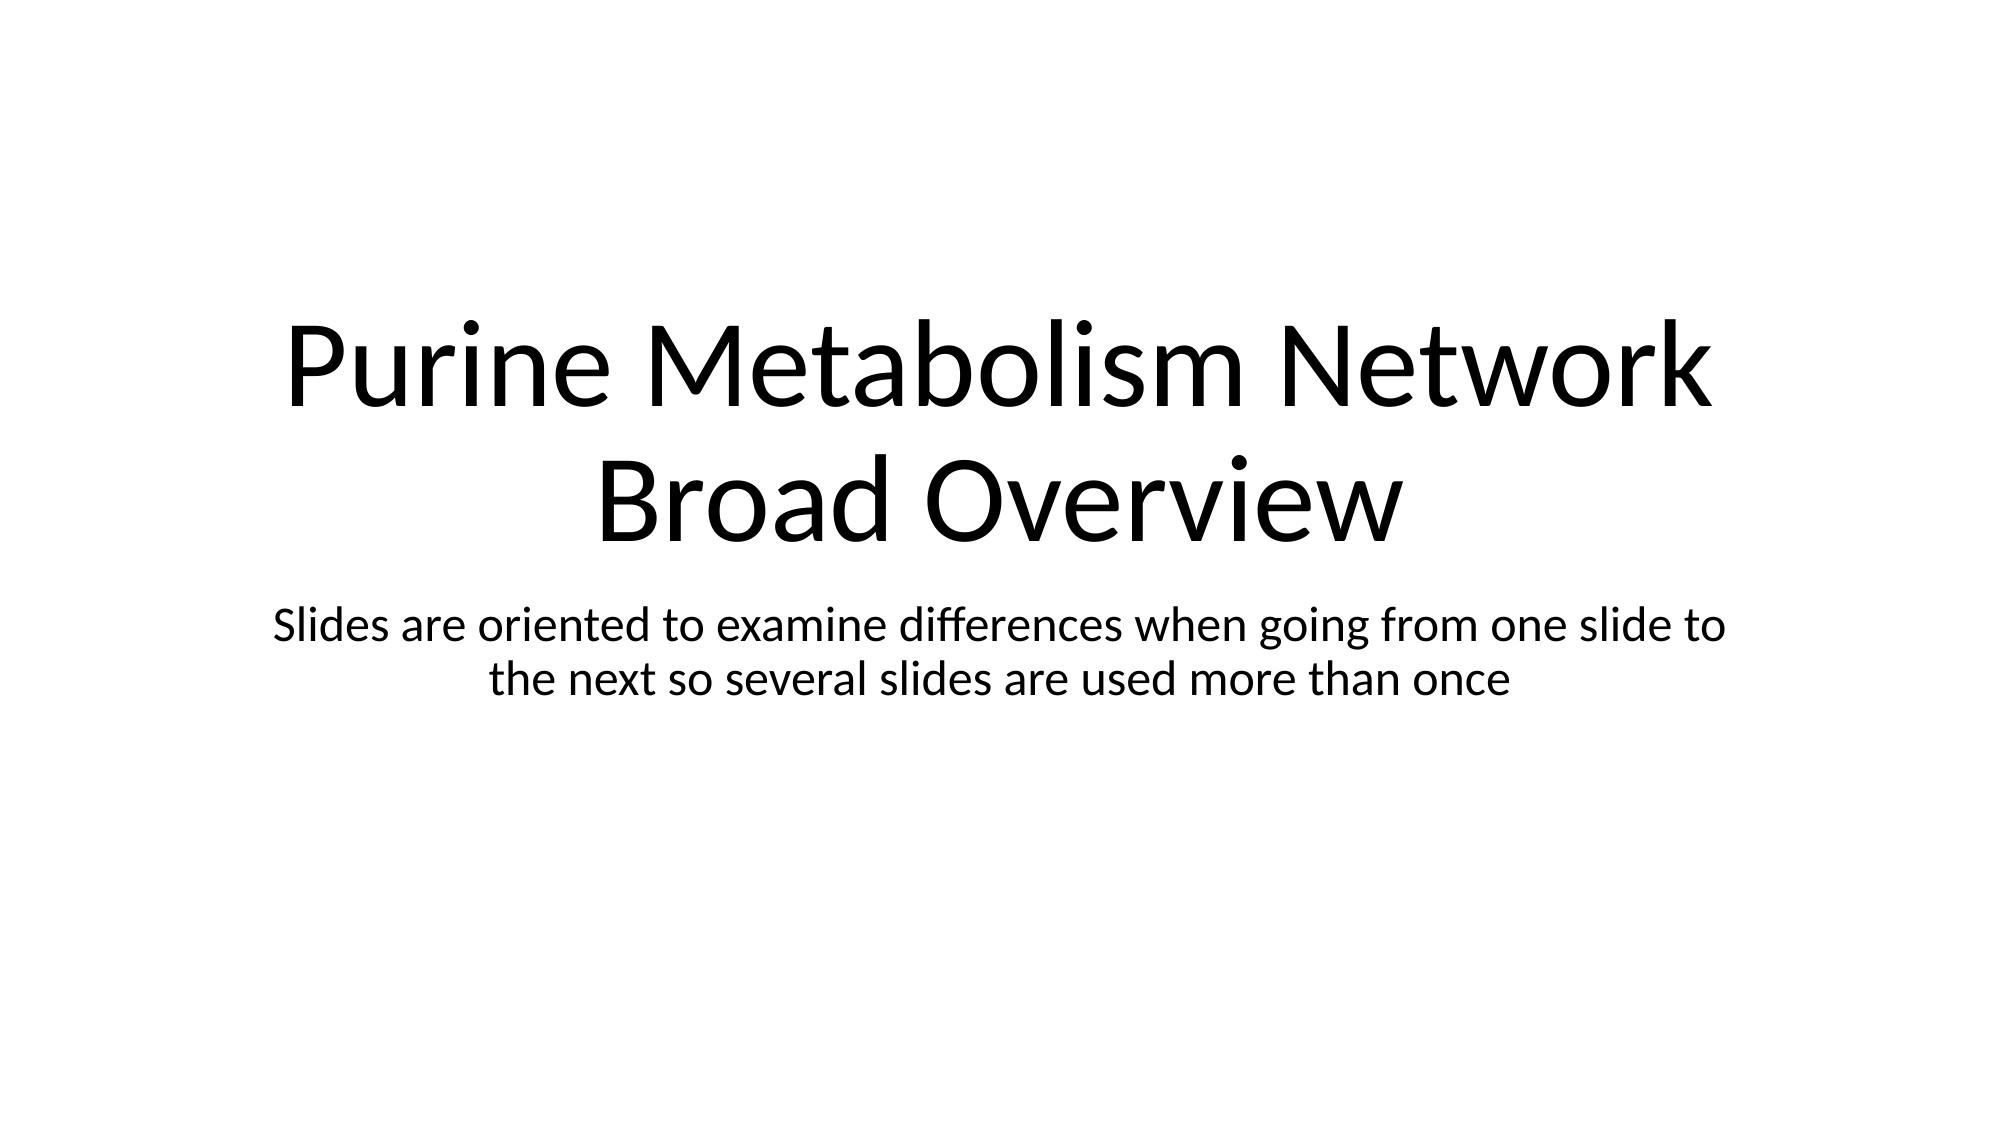

# Purine Metabolism Network Broad Overview
Slides are oriented to examine differences when going from one slide to the next so several slides are used more than once